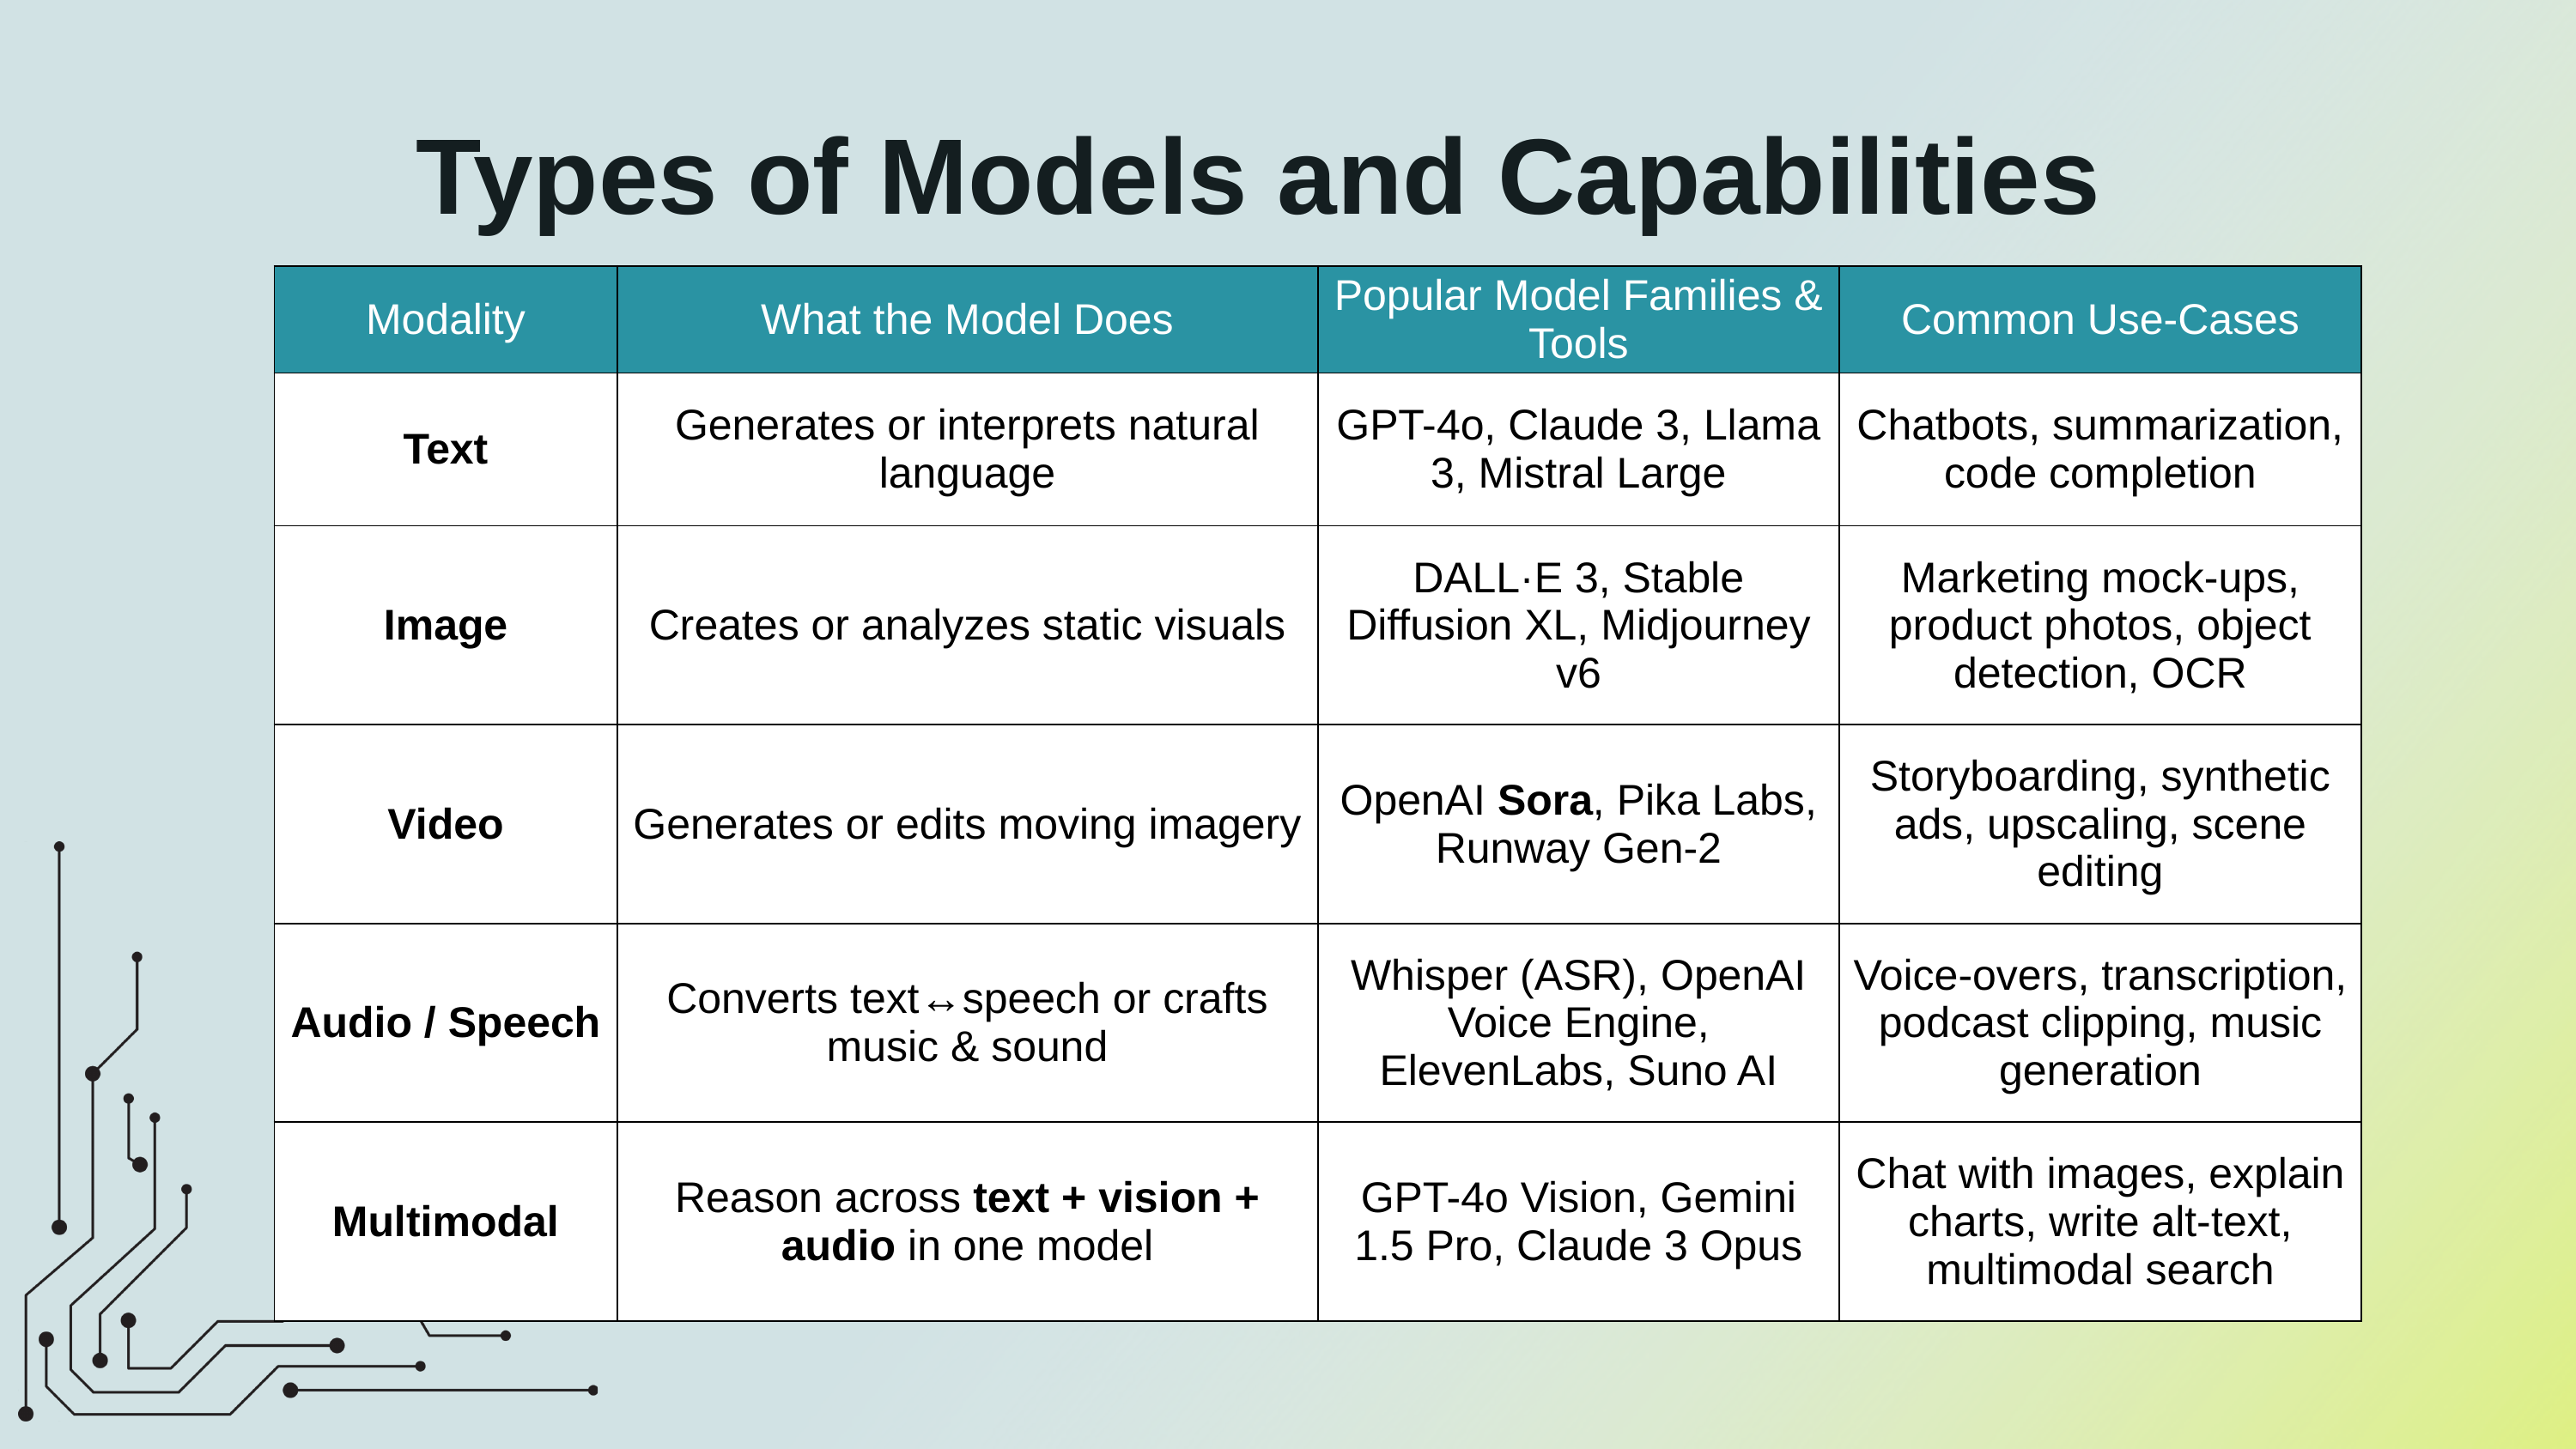

Types of Models and Capabilities
| Modality | What the Model Does | Popular Model Families & Tools | Common Use-Cases |
| --- | --- | --- | --- |
| Text | Generates or interprets natural language | GPT-4o, Claude 3, Llama 3, Mistral Large | Chatbots, summarization, code completion |
| Image | Creates or analyzes static visuals | DALL·E 3, Stable Diffusion XL, Midjourney v6 | Marketing mock-ups, product photos, object detection, OCR |
| Video | Generates or edits moving imagery | OpenAI Sora, Pika Labs, Runway Gen-2 | Storyboarding, synthetic ads, upscaling, scene editing |
| Audio / Speech | Converts text↔speech or crafts music & sound | Whisper (ASR), OpenAI Voice Engine, ElevenLabs, Suno AI | Voice-overs, transcription, podcast clipping, music generation |
| Multimodal | Reason across text + vision + audio in one model | GPT-4o Vision, Gemini 1.5 Pro, Claude 3 Opus | Chat with images, explain charts, write alt-text, multimodal search |